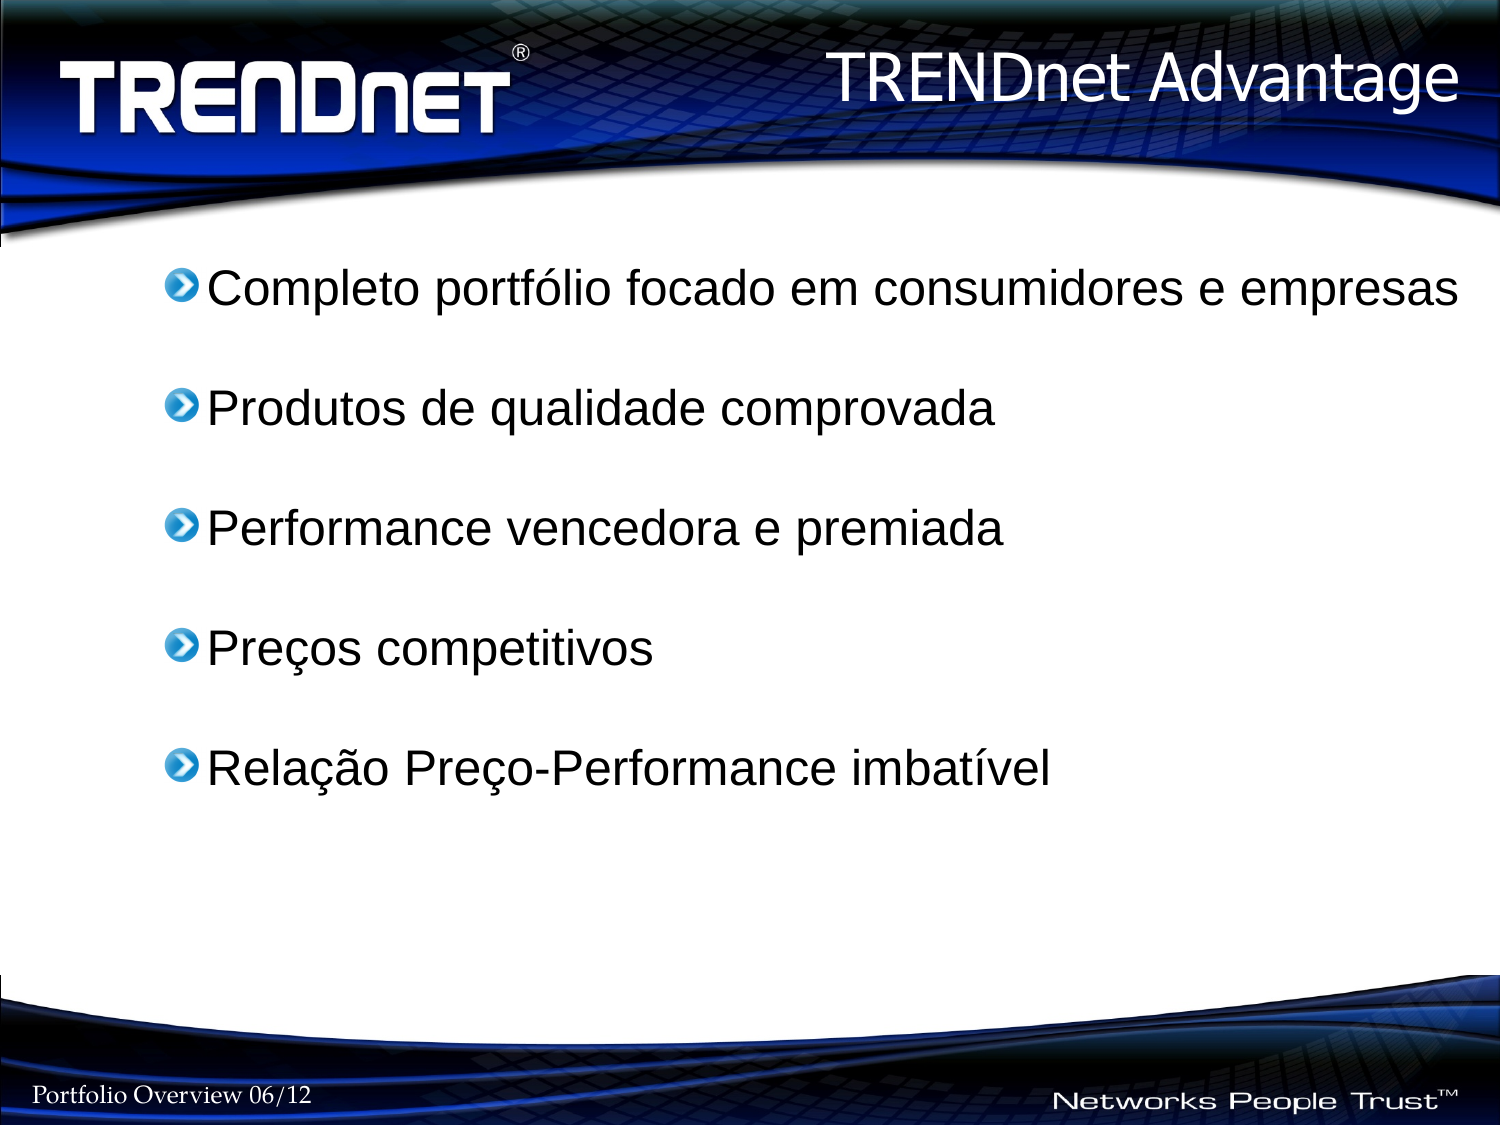

TRENDnet Advantage

Completo portfólio focado em consumidores e empresas

Produtos de qualidade comprovada

Performance vencedora e premiada

Preços competitivos

Relação Preço-Performance imbatível